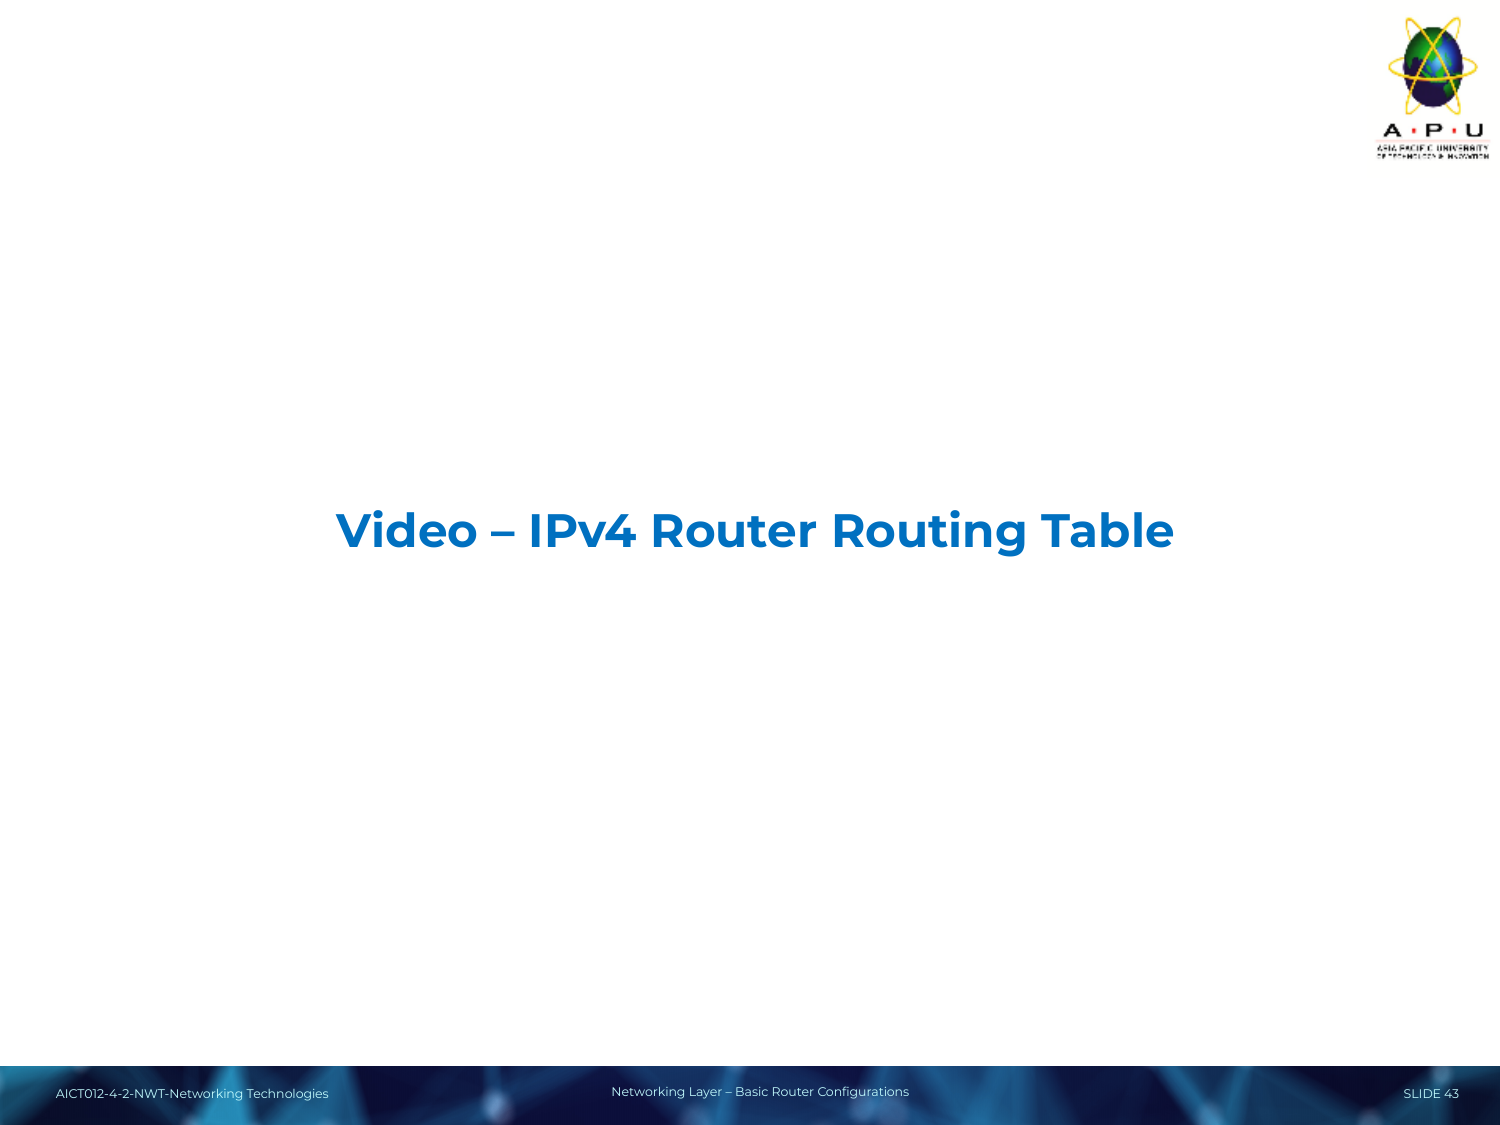

# Video – IPv4 Router Routing Table